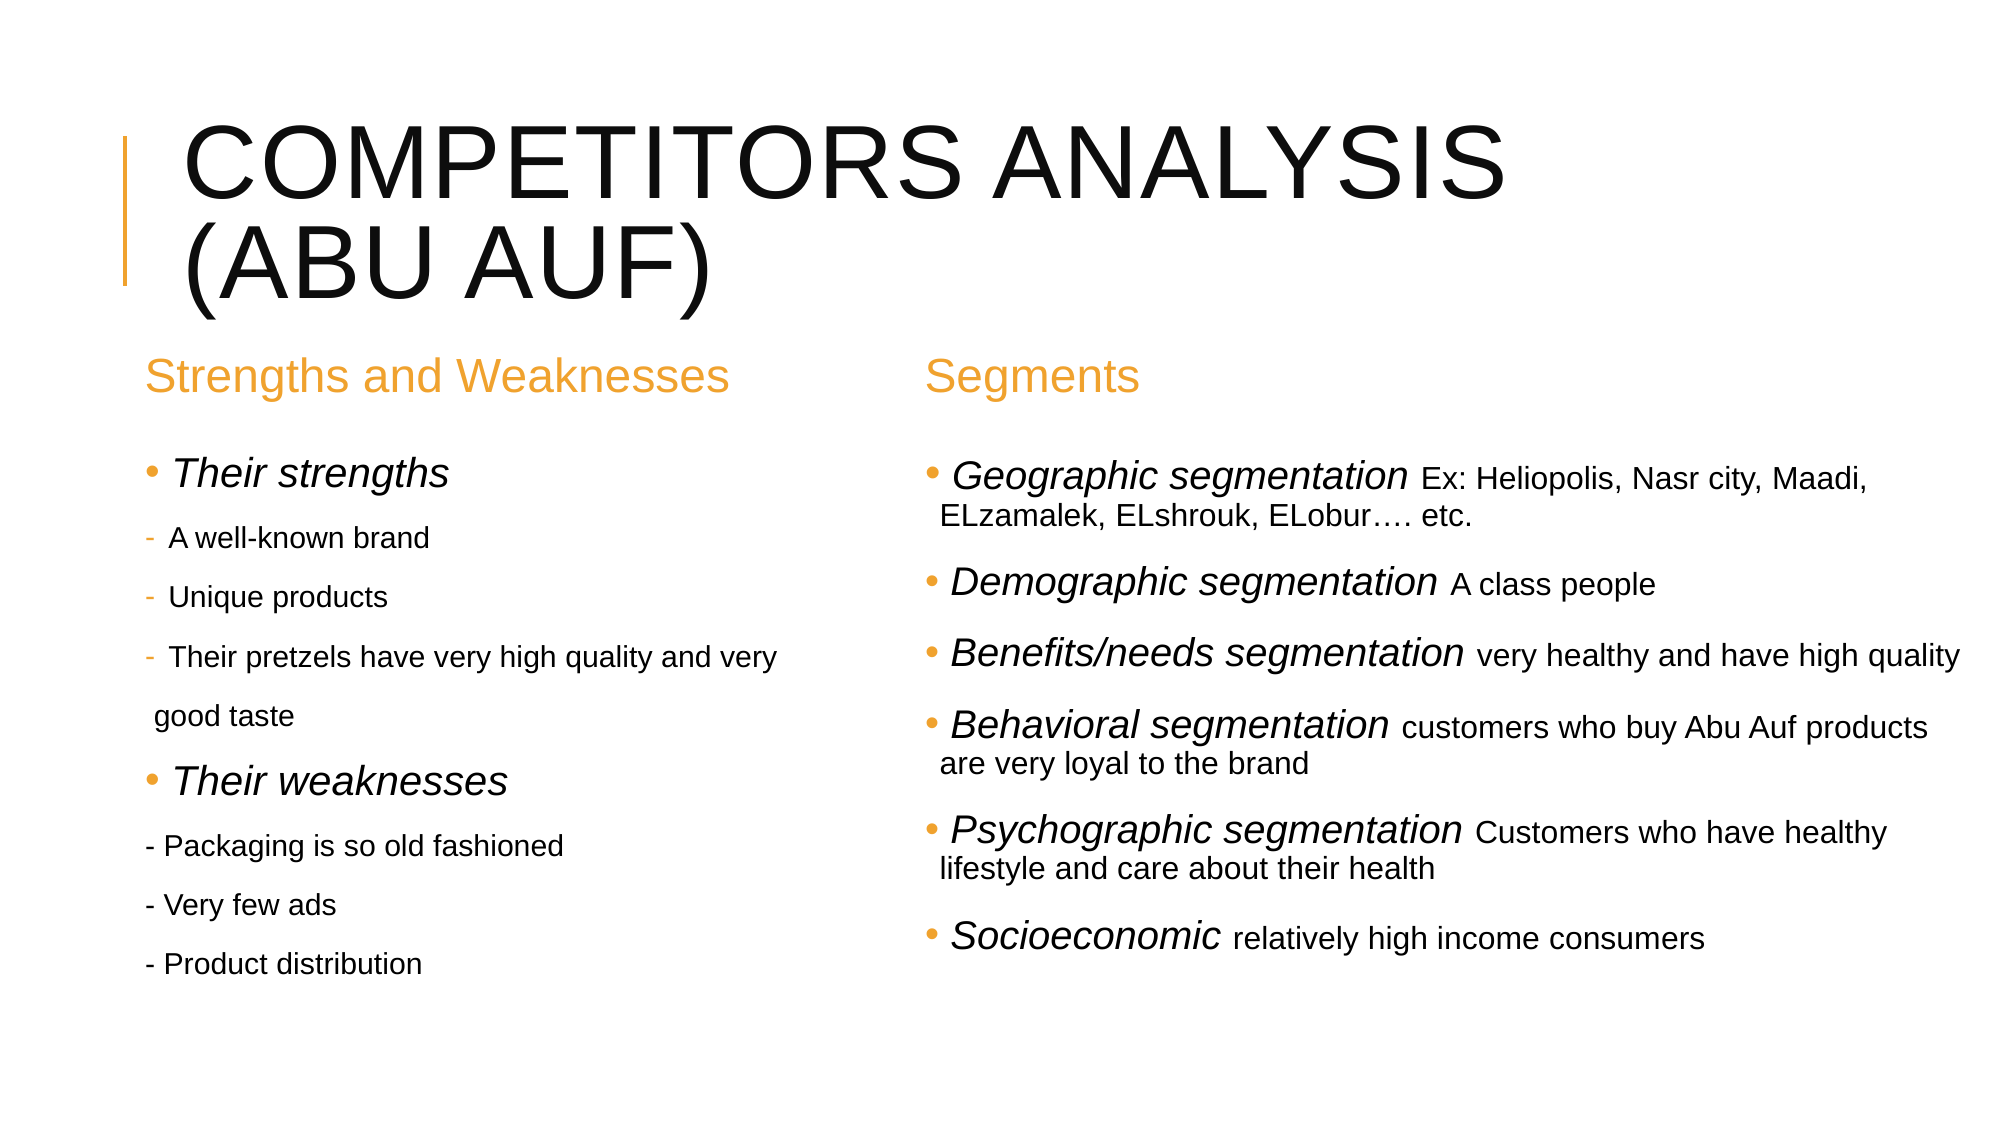

# Competitors analysis (aBu auf)
Strengths and Weaknesses
Segments
 Their strengths
 A well-known brand
 Unique products
 Their pretzels have very high quality and very
 good taste
 Their weaknesses
- Packaging is so old fashioned
- Very few ads
- Product distribution

 Geographic segmentation Ex: Heliopolis, Nasr city, Maadi, ELzamalek, ELshrouk, ELobur…. etc.
 Demographic segmentation A class people
 Benefits/needs segmentation very healthy and have high quality
 Behavioral segmentation customers who buy Abu Auf products are very loyal to the brand
 Psychographic segmentation Customers who have healthy lifestyle and care about their health
 Socioeconomic relatively high income consumers